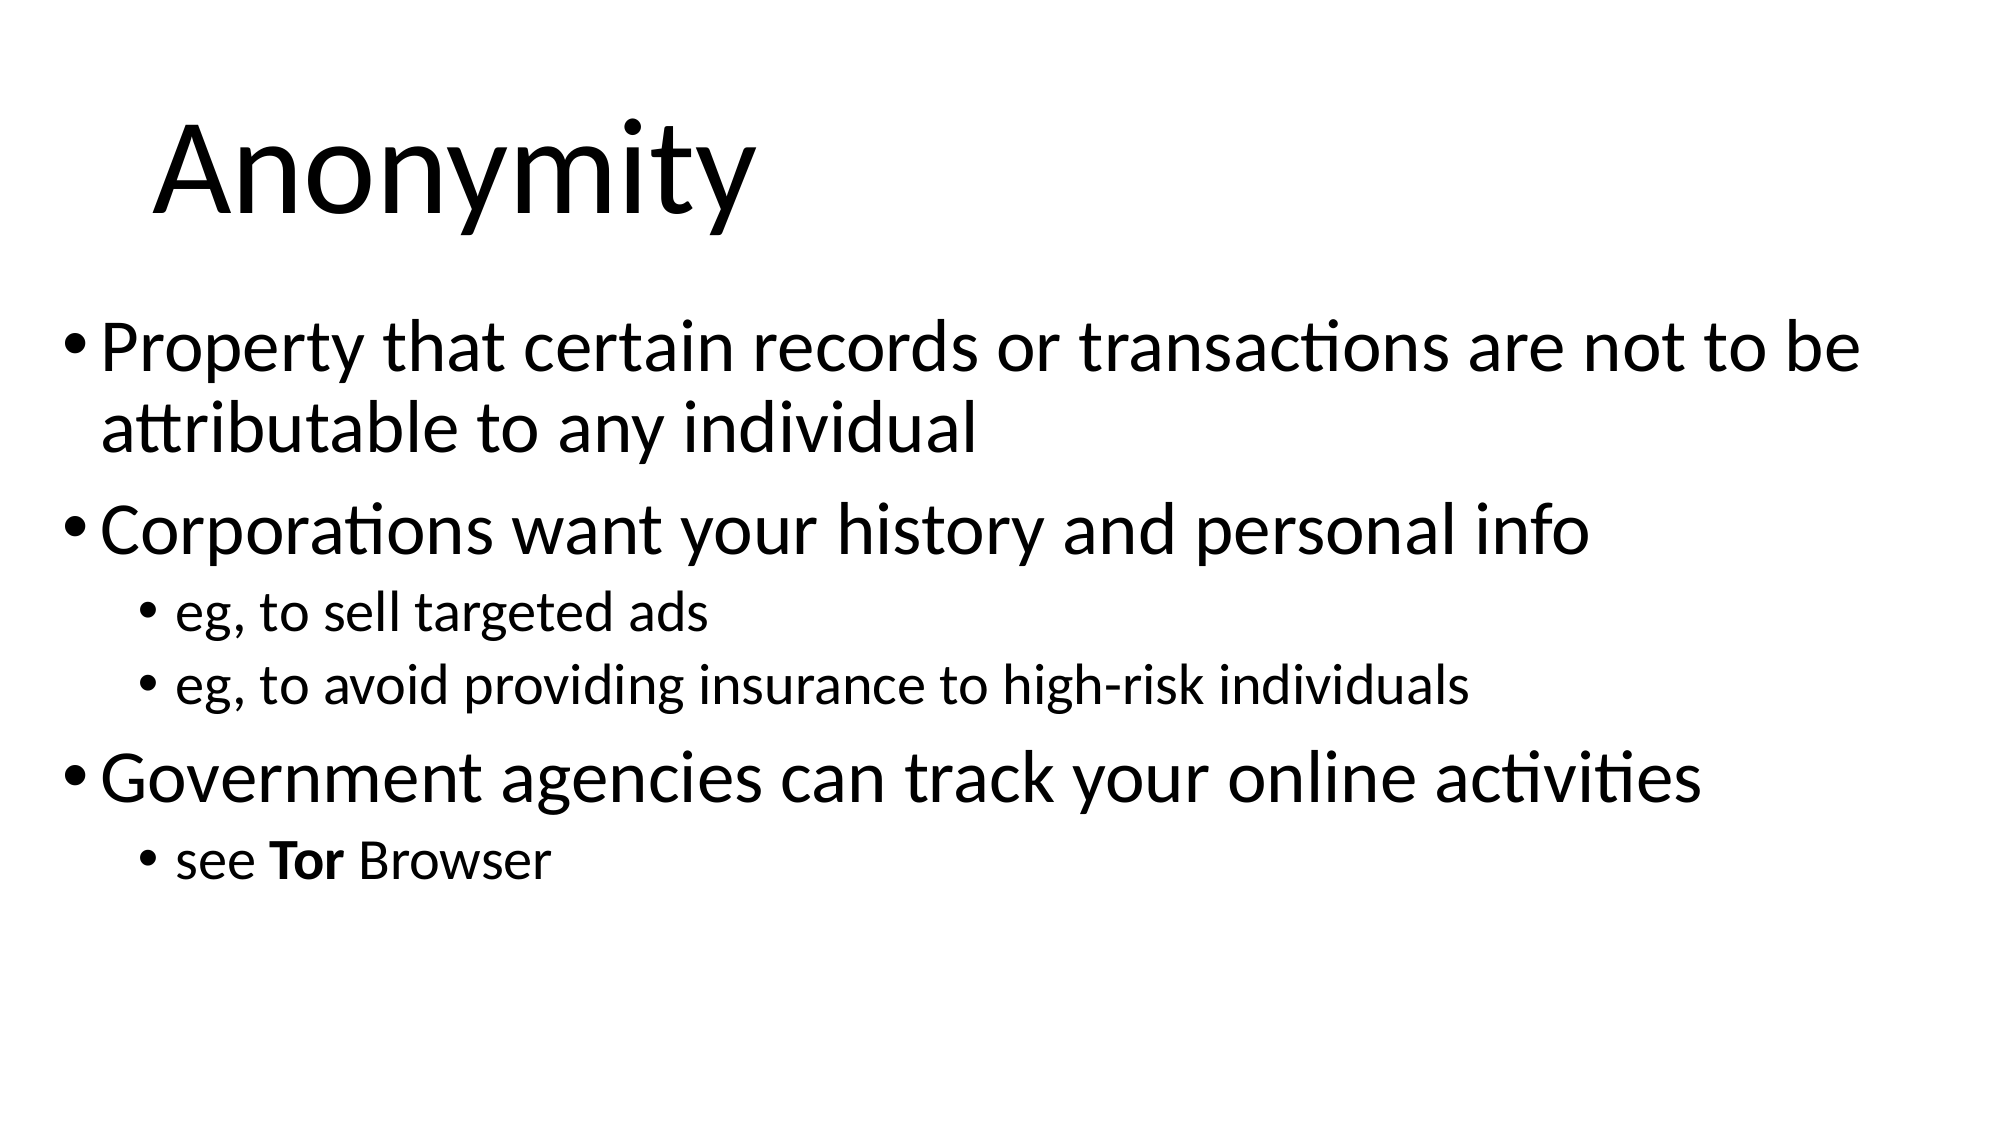

# Anonymity
Property that certain records or transactions are not to be attributable to any individual
Corporations want your history and personal info
eg, to sell targeted ads
eg, to avoid providing insurance to high-risk individuals
Government agencies can track your online activities
see Tor Browser